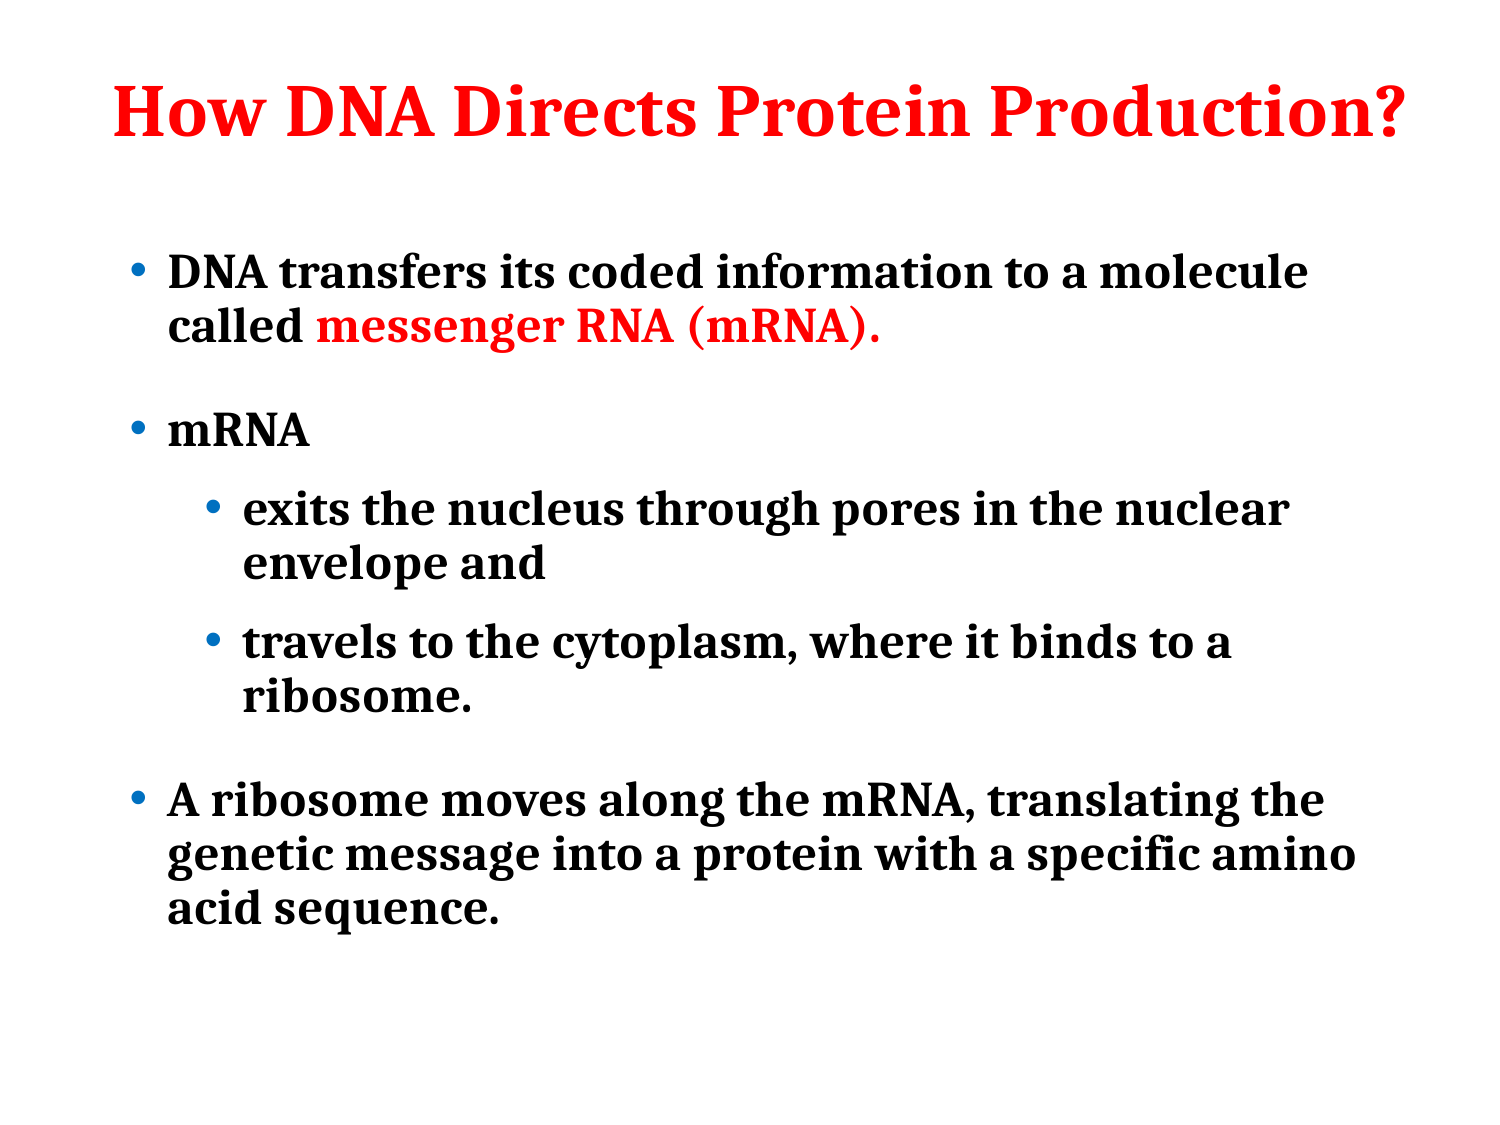

# How DNA Directs Protein Production?
DNA transfers its coded information to a molecule called messenger RNA (mRNA).
mRNA
exits the nucleus through pores in the nuclear envelope and
travels to the cytoplasm, where it binds to a ribosome.
A ribosome moves along the mRNA, translating the genetic message into a protein with a specific amino acid sequence.